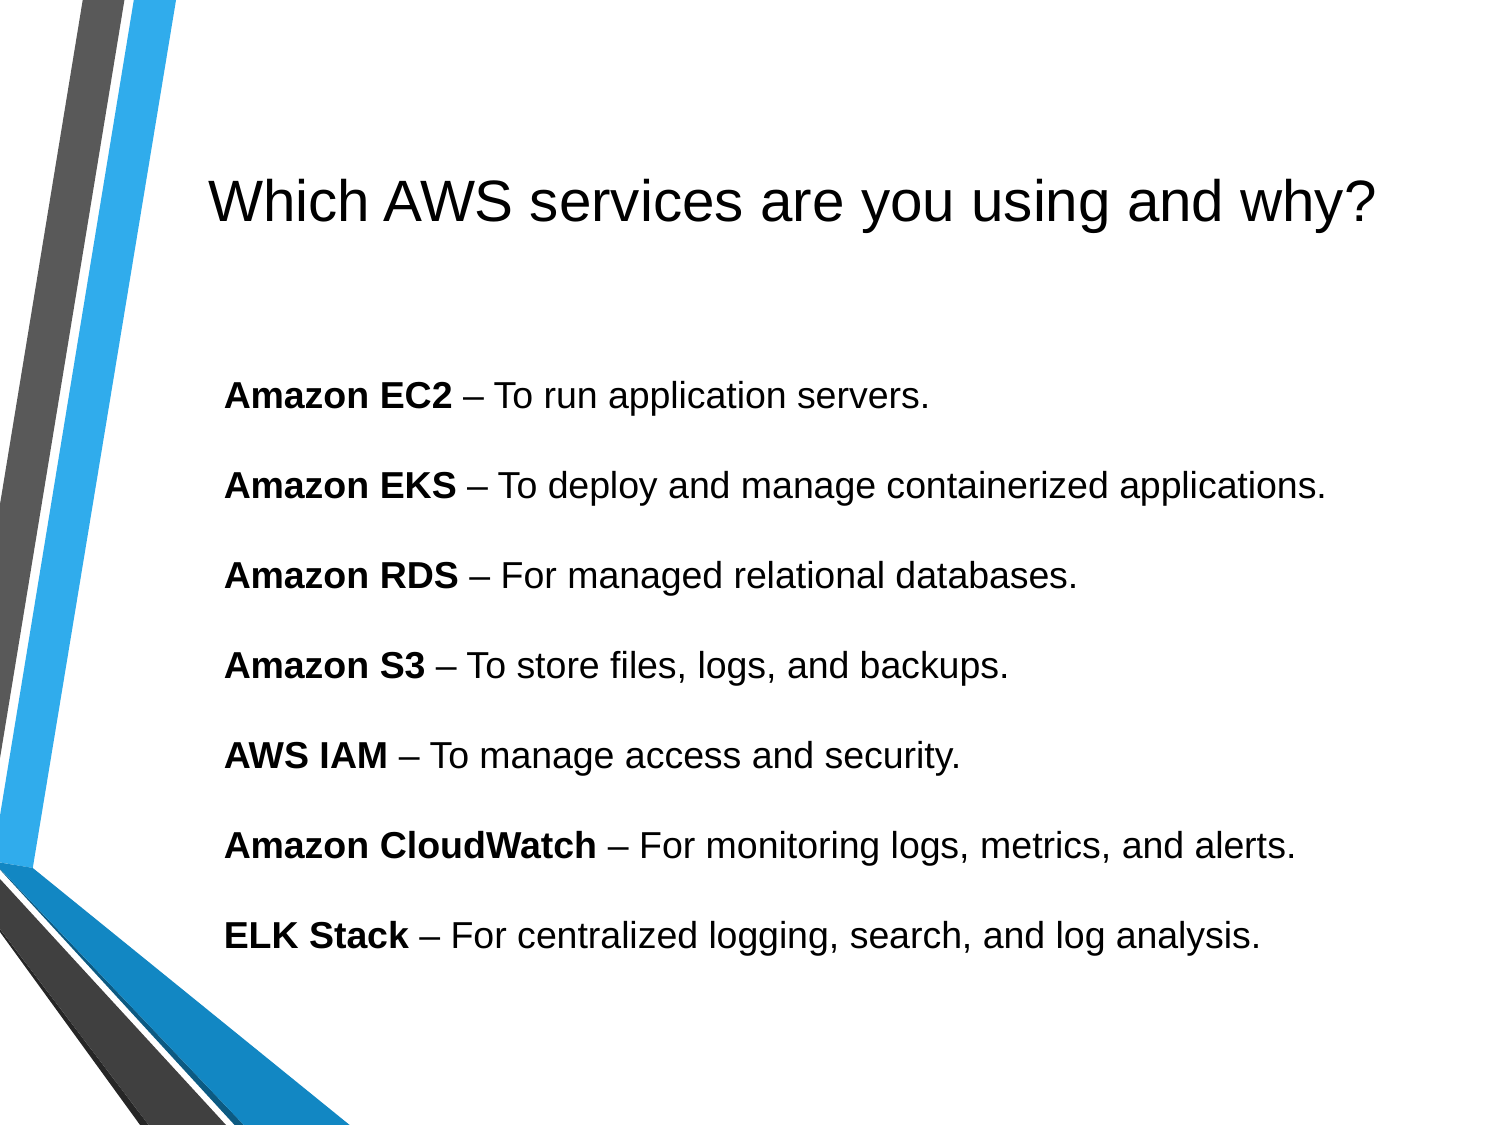

# Which AWS services are you using and why?
Amazon EC2 – To run application servers.

Amazon EKS – To deploy and manage containerized applications.

Amazon RDS – For managed relational databases.

Amazon S3 – To store files, logs, and backups.

AWS IAM – To manage access and security.

Amazon CloudWatch – For monitoring logs, metrics, and alerts.

ELK Stack – For centralized logging, search, and log analysis.